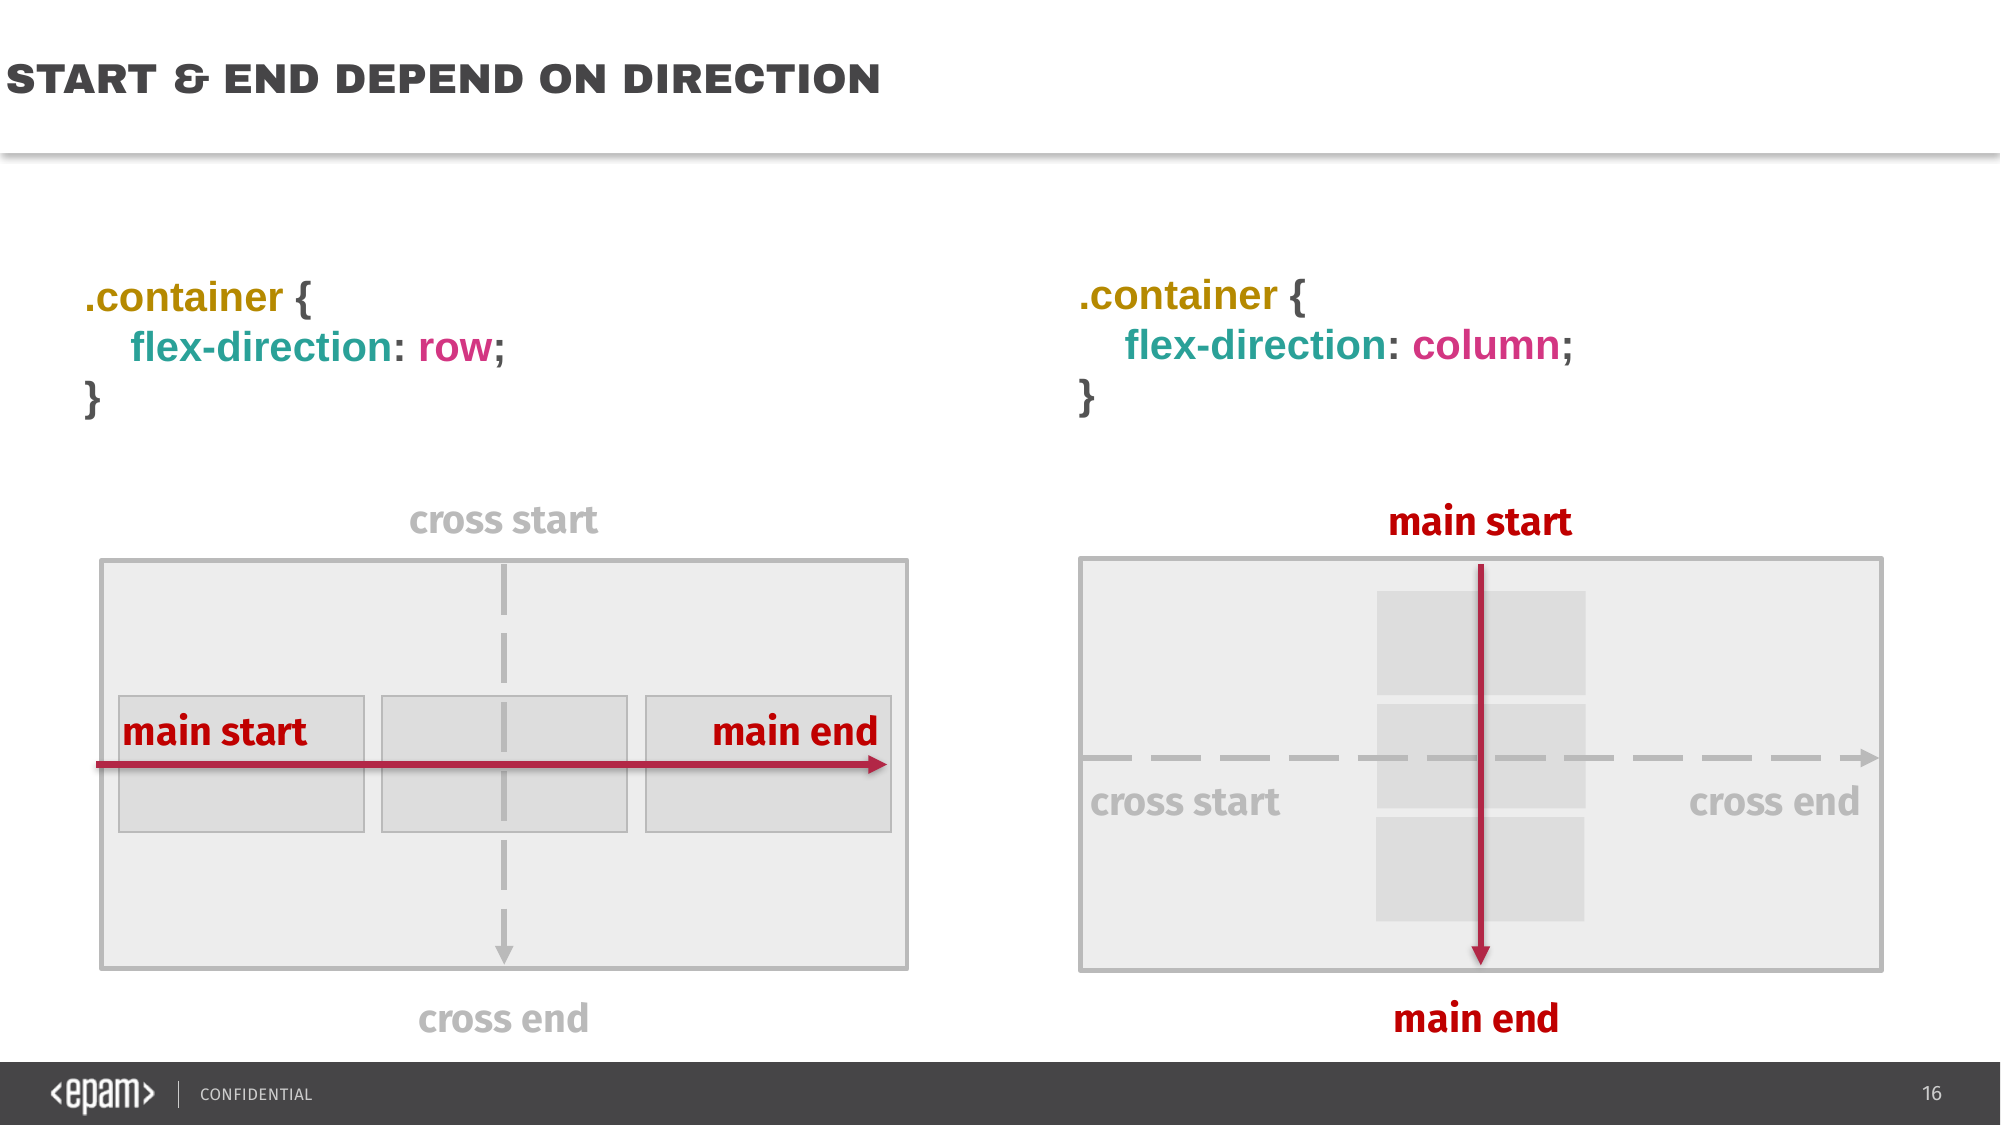

START & END DEPEND ON DIRECTION
.container {
    flex-direction: column;
}
.container {
    flex-direction: row;
}
cross start
main start

main start
main end

cross start
cross end

cross end
main end
16